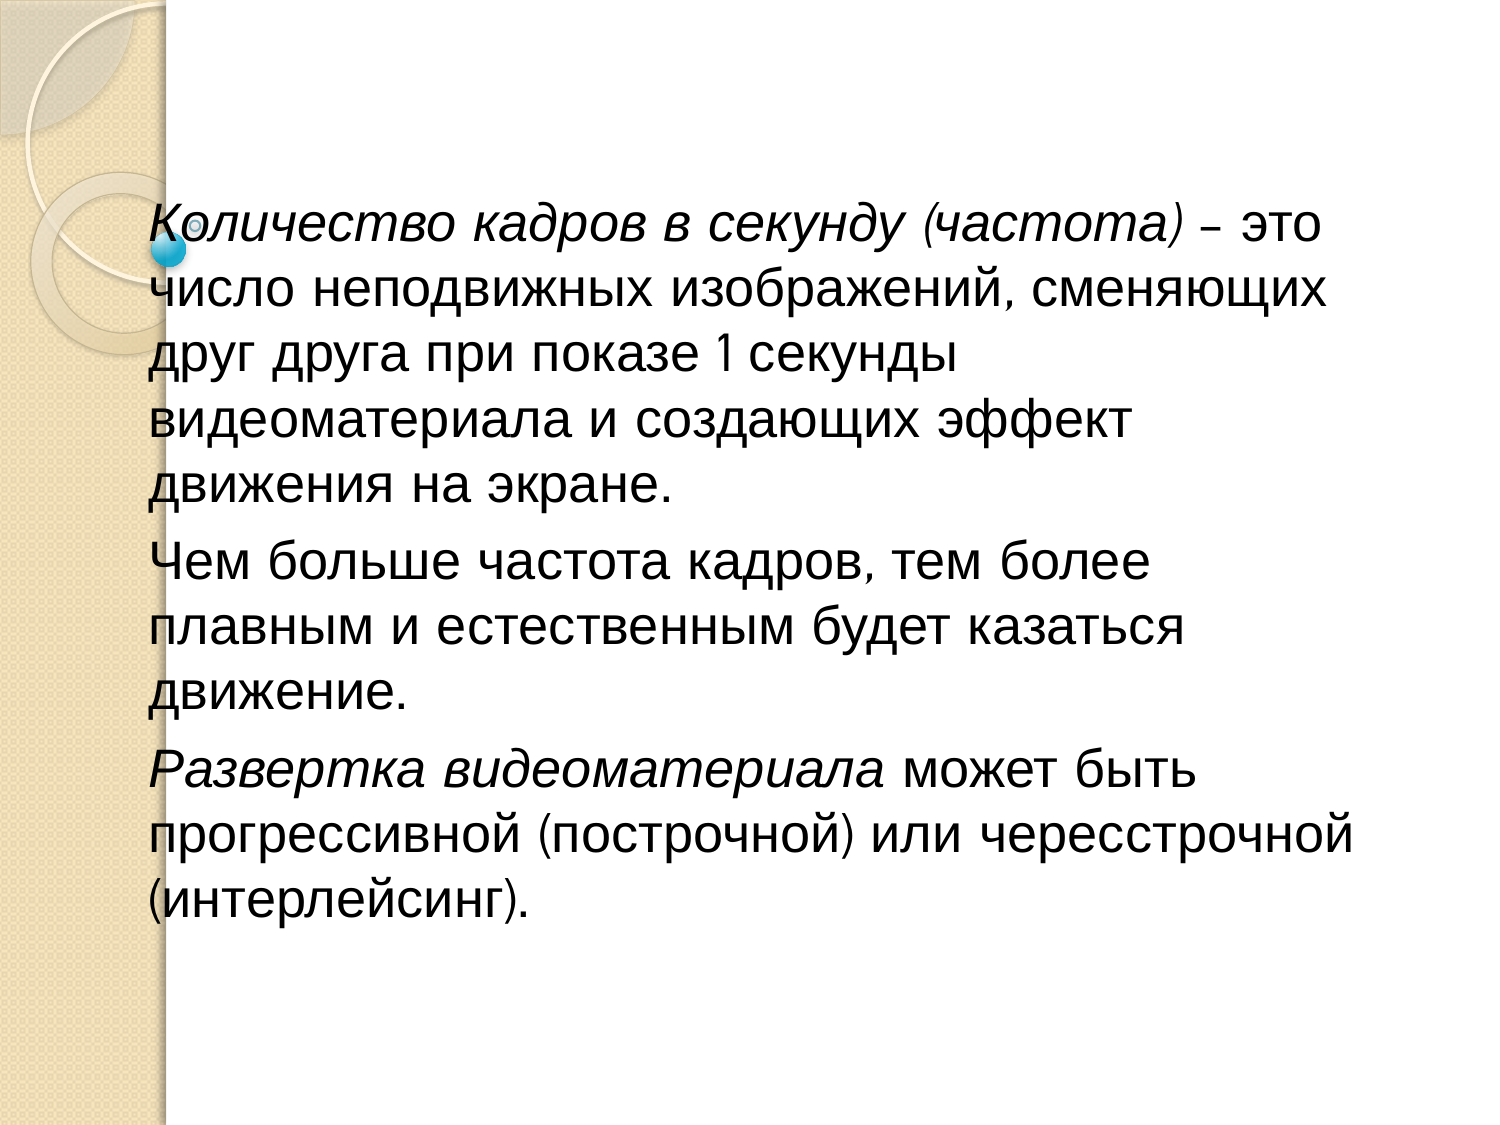

Количество кадров в секунду (частота) – это число неподвижных изображений, сменяющих друг друга при показе 1 секунды видеоматериала и создающих эффект движения на экране.
Чем больше частота кадров, тем более плавным и естественным будет казаться движение.
Развертка видеоматериала может быть прогрессивной (построчной) или чересстрочной (интерлейсинг).